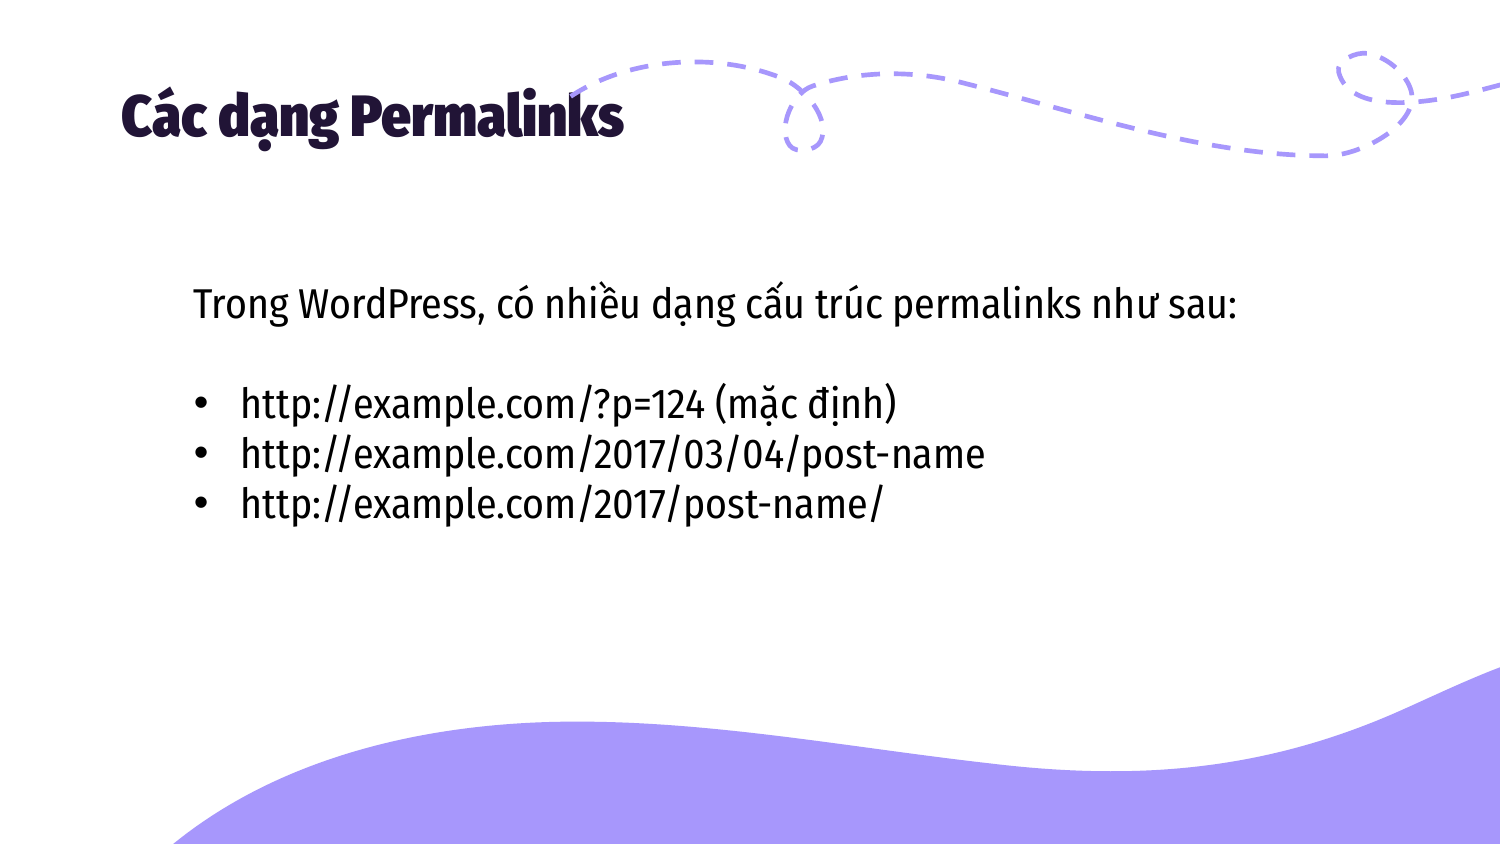

# Các dạng Permalinks
Trong WordPress, có nhiều dạng cấu trúc permalinks như sau:

http://example.com/?p=124 (mặc định)
http://example.com/2017/03/04/post-name
http://example.com/2017/post-name/